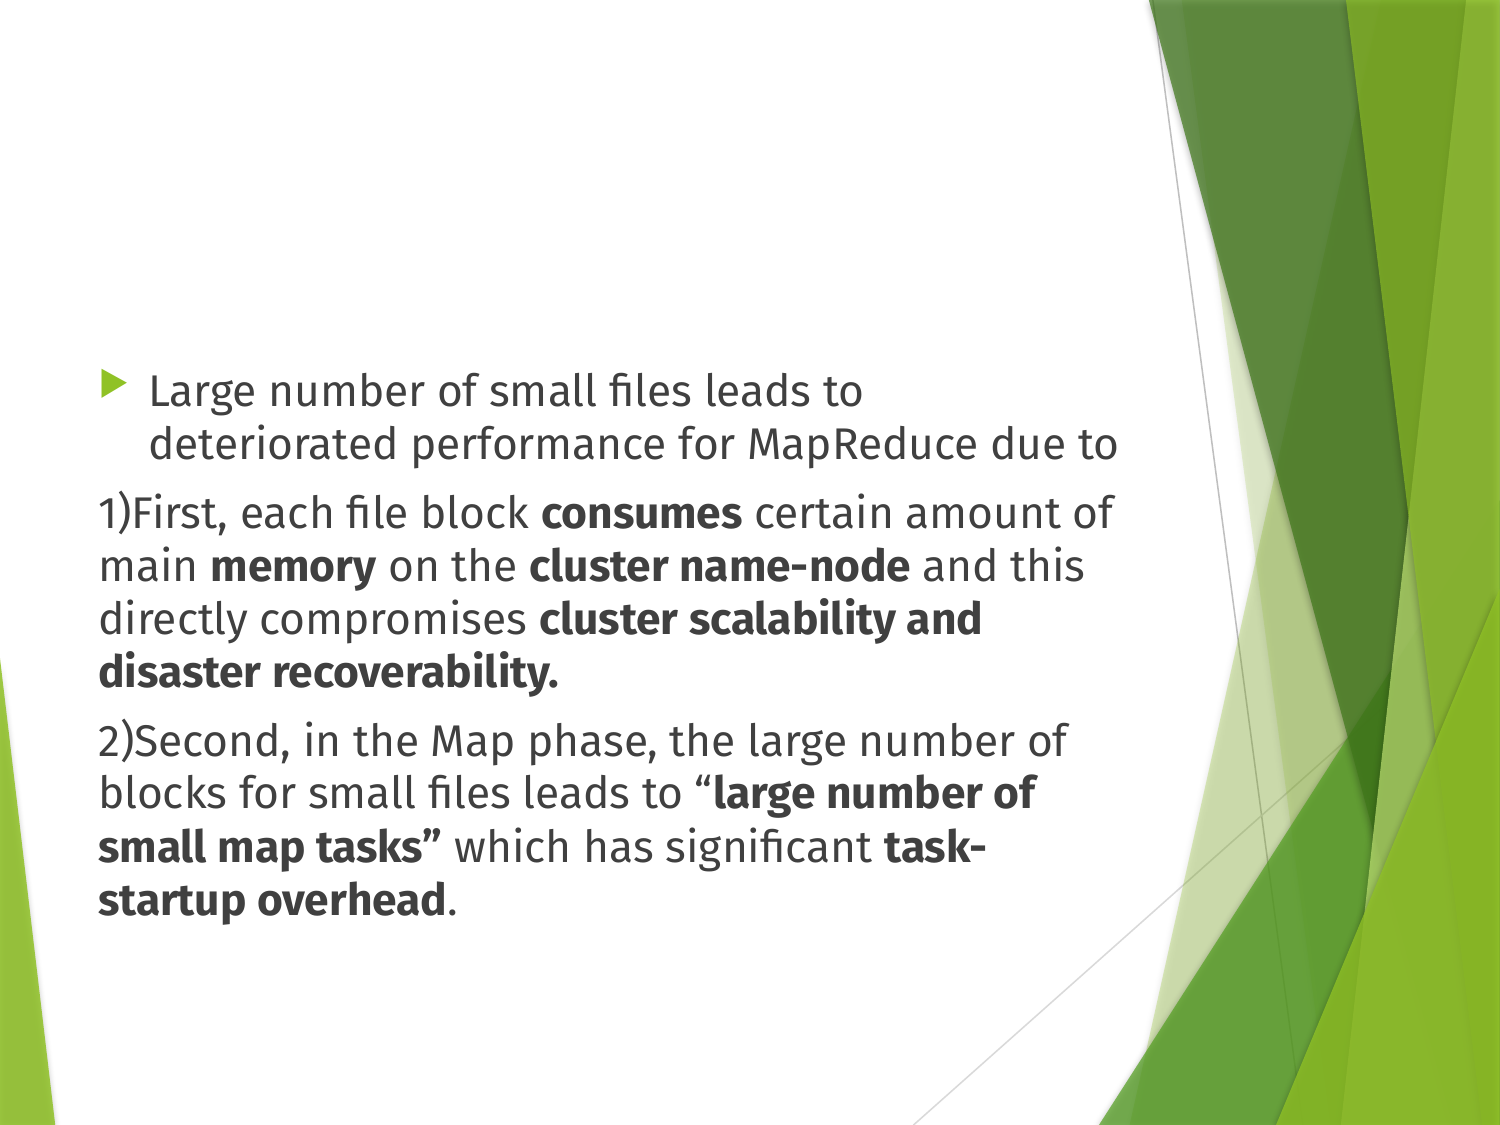

#
Large number of small files leads to deteriorated performance for MapReduce due to
1)First, each file block consumes certain amount of main memory on the cluster name-node and this directly compromises cluster scalability and disaster recoverability.
2)Second, in the Map phase, the large number of blocks for small files leads to “large number of small map tasks” which has significant task-startup overhead.